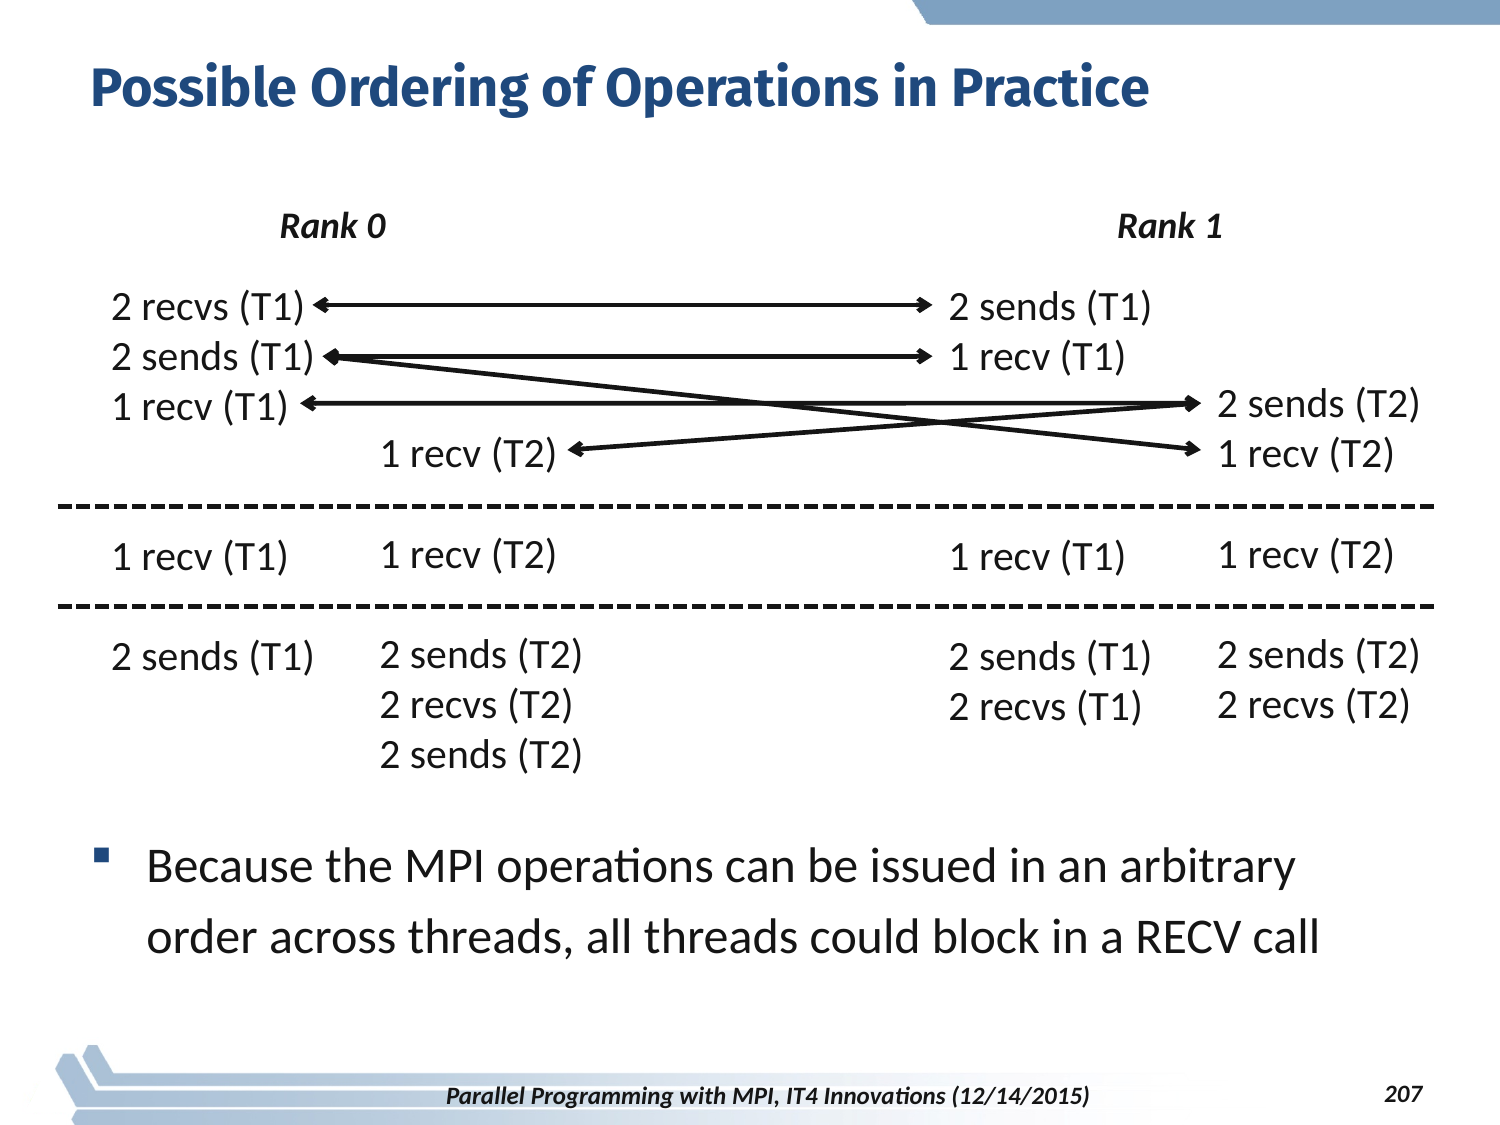

# Possible Ordering of Operations in Practice
Rank 0
Rank 1
2 recvs (T1)
2 sends (T1)
1 recv (T1)

1 recv (T1)

2 sends (T1)
2 sends (T1)
1 recv (T1)

1 recv (T1)

2 sends (T1)
2 recvs (T1)
2 sends (T2)
1 recv (T2)

1 recv (T2)

2 sends (T2)
2 recvs (T2)
1 recv (T2)

1 recv (T2)

2 sends (T2)
2 recvs (T2)
2 sends (T2)
Because the MPI operations can be issued in an arbitrary order across threads, all threads could block in a RECV call
207
Parallel Programming with MPI, IT4 Innovations (12/14/2015)